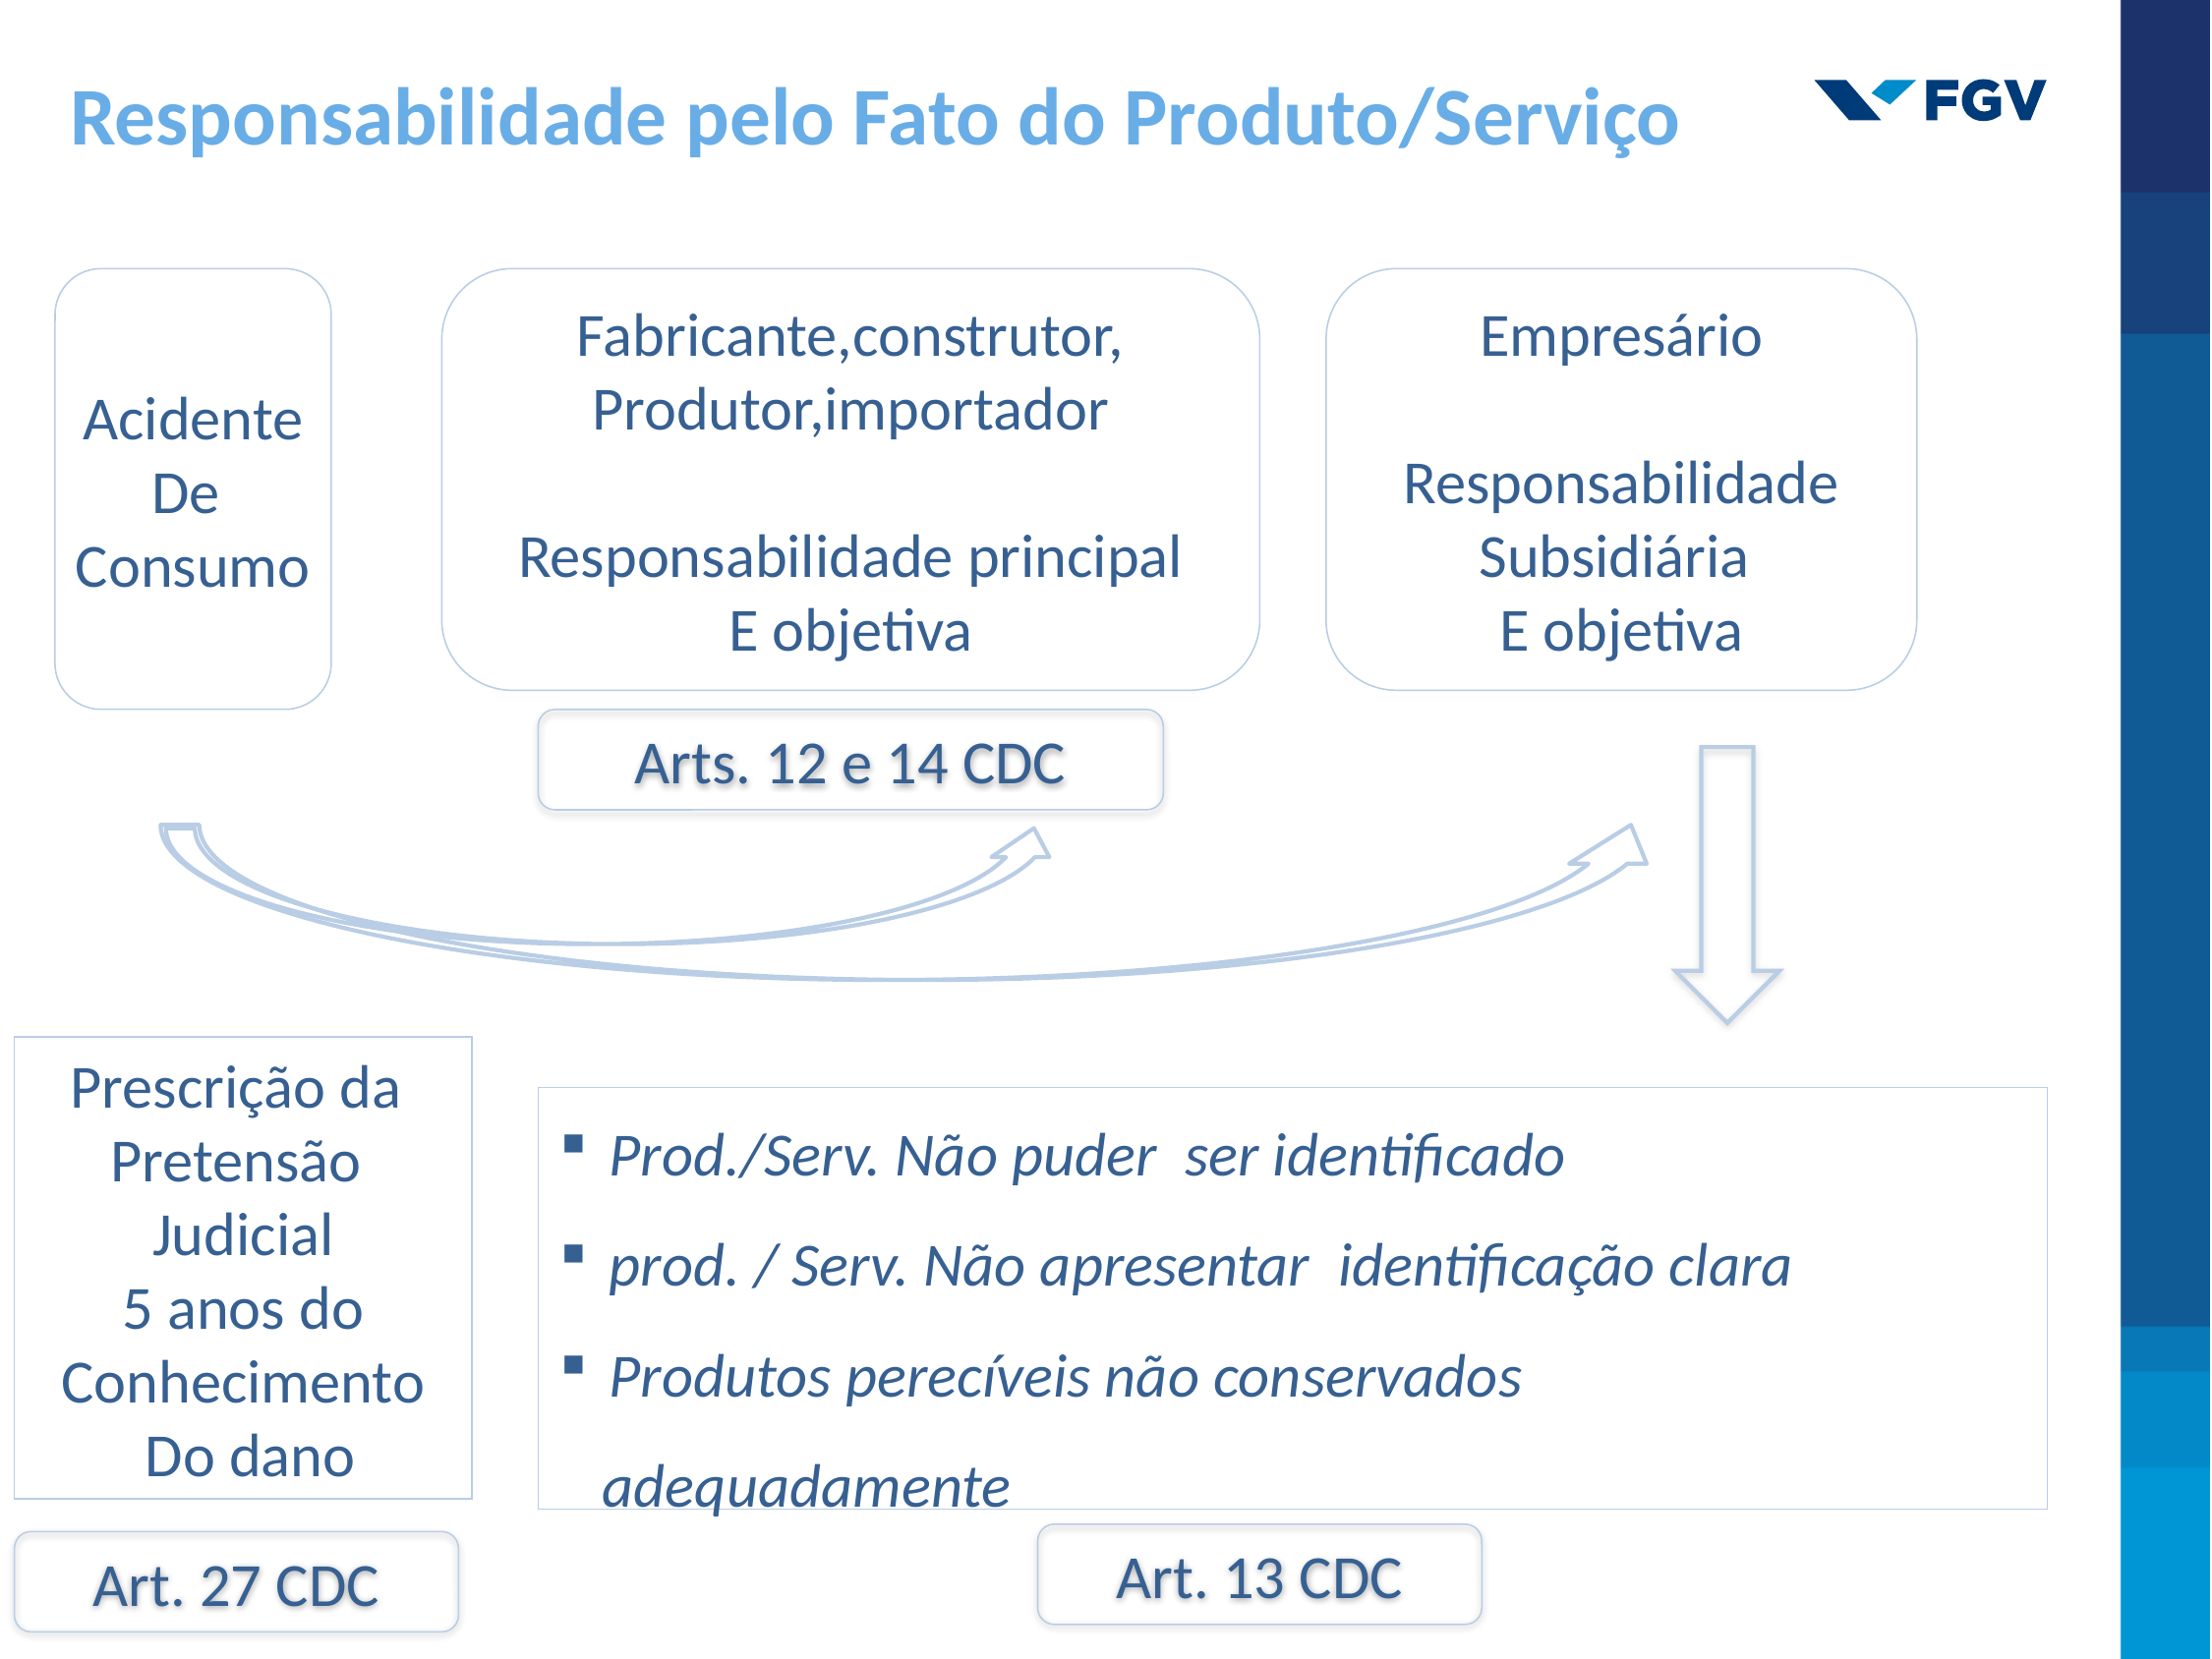

Responsabilidade pelo Fato do Produto/Serviço
Acidente
De
Consumo
Fabricante,construtor,
Produtor,importador

Responsabilidade principal
E objetiva
Empresário

Responsabilidade
Subsidiária
E objetiva
Arts. 12 e 14 CDC

Prescrição da
Pretensão
Judicial
 5 anos do
Conhecimento
 Do dano
 Prod./Serv. Não puder  ser identificado
 prod. / Serv. Não apresentar  identificação clara
 Produtos perecíveis não conservados
   adequadamente
Art. 13 CDC
Art. 27 CDC